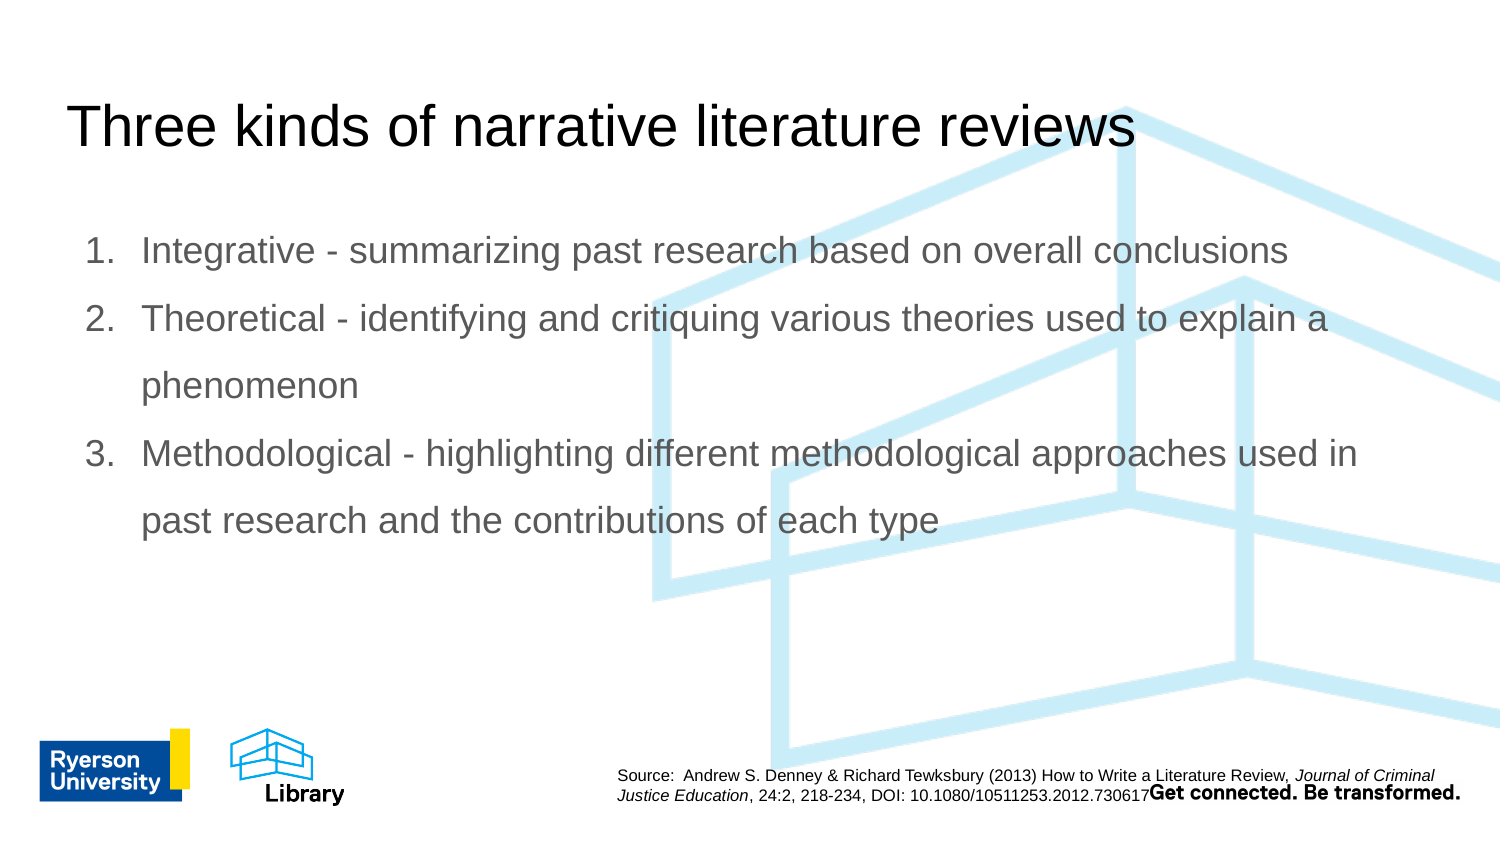

# Three kinds of narrative literature reviews
Integrative - summarizing past research based on overall conclusions
Theoretical - identifying and critiquing various theories used to explain a phenomenon
Methodological - highlighting different methodological approaches used in past research and the contributions of each type
Source:  Andrew S. Denney & Richard Tewksbury (2013) How to Write a Literature Review, Journal of Criminal Justice Education, 24:2, 218-234, DOI: 10.1080/10511253.2012.730617